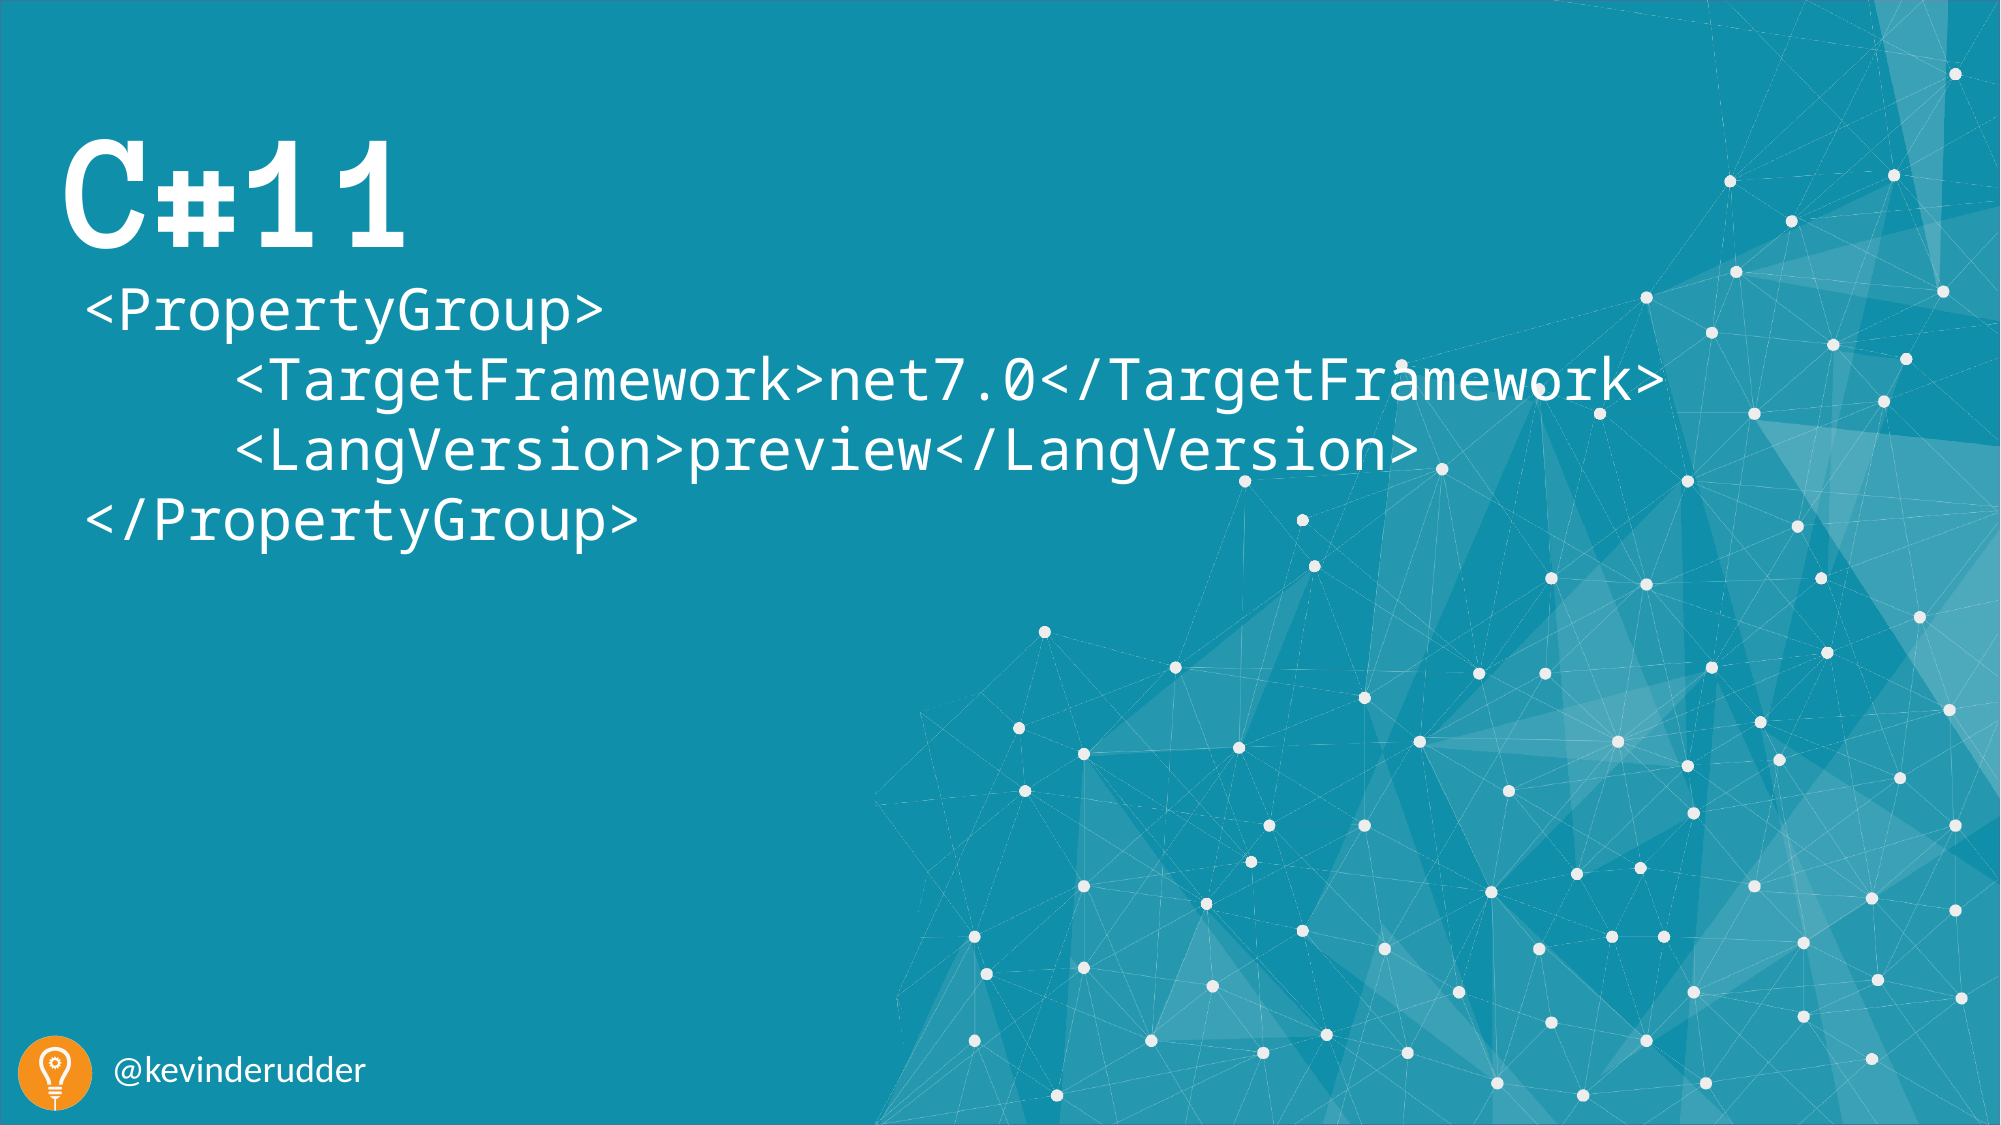

# C#11
<PropertyGroup>
	<TargetFramework>net7.0</TargetFramework>
	<LangVersion>preview</LangVersion>
</PropertyGroup>
@kevinderudder